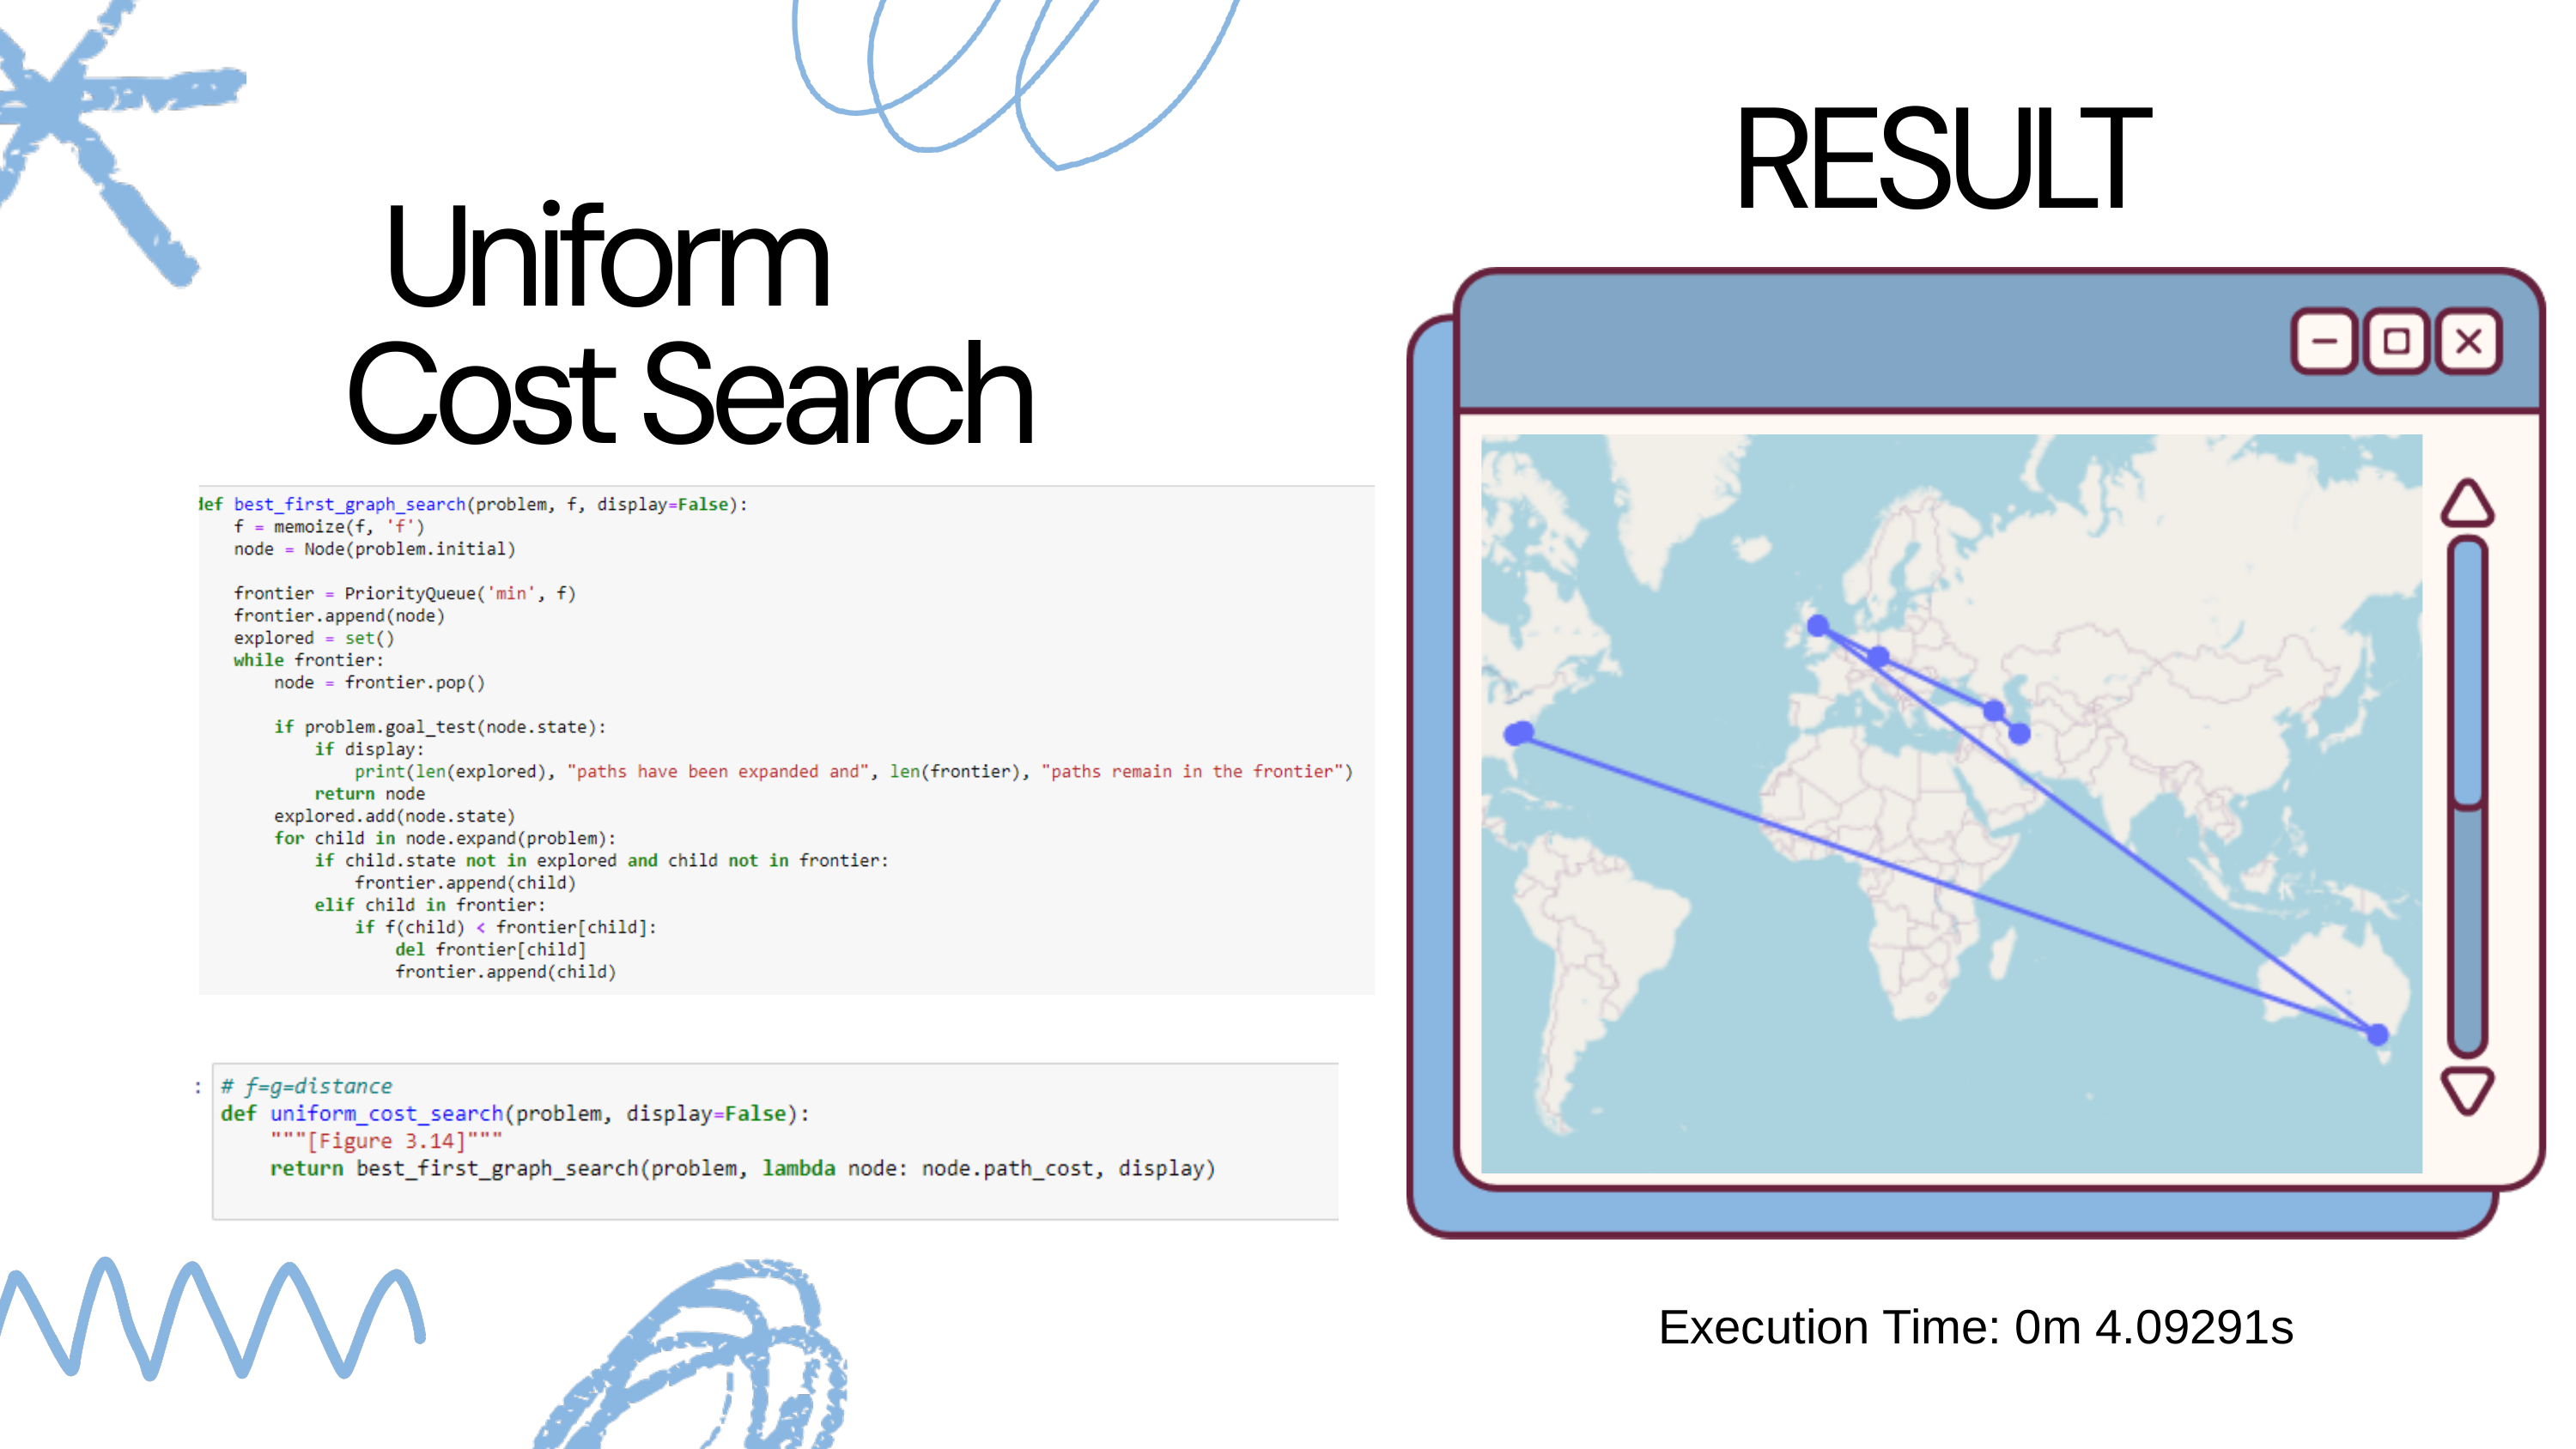

RESULT
 Uniform Cost Search

Execution Time: 0m 4.09291s